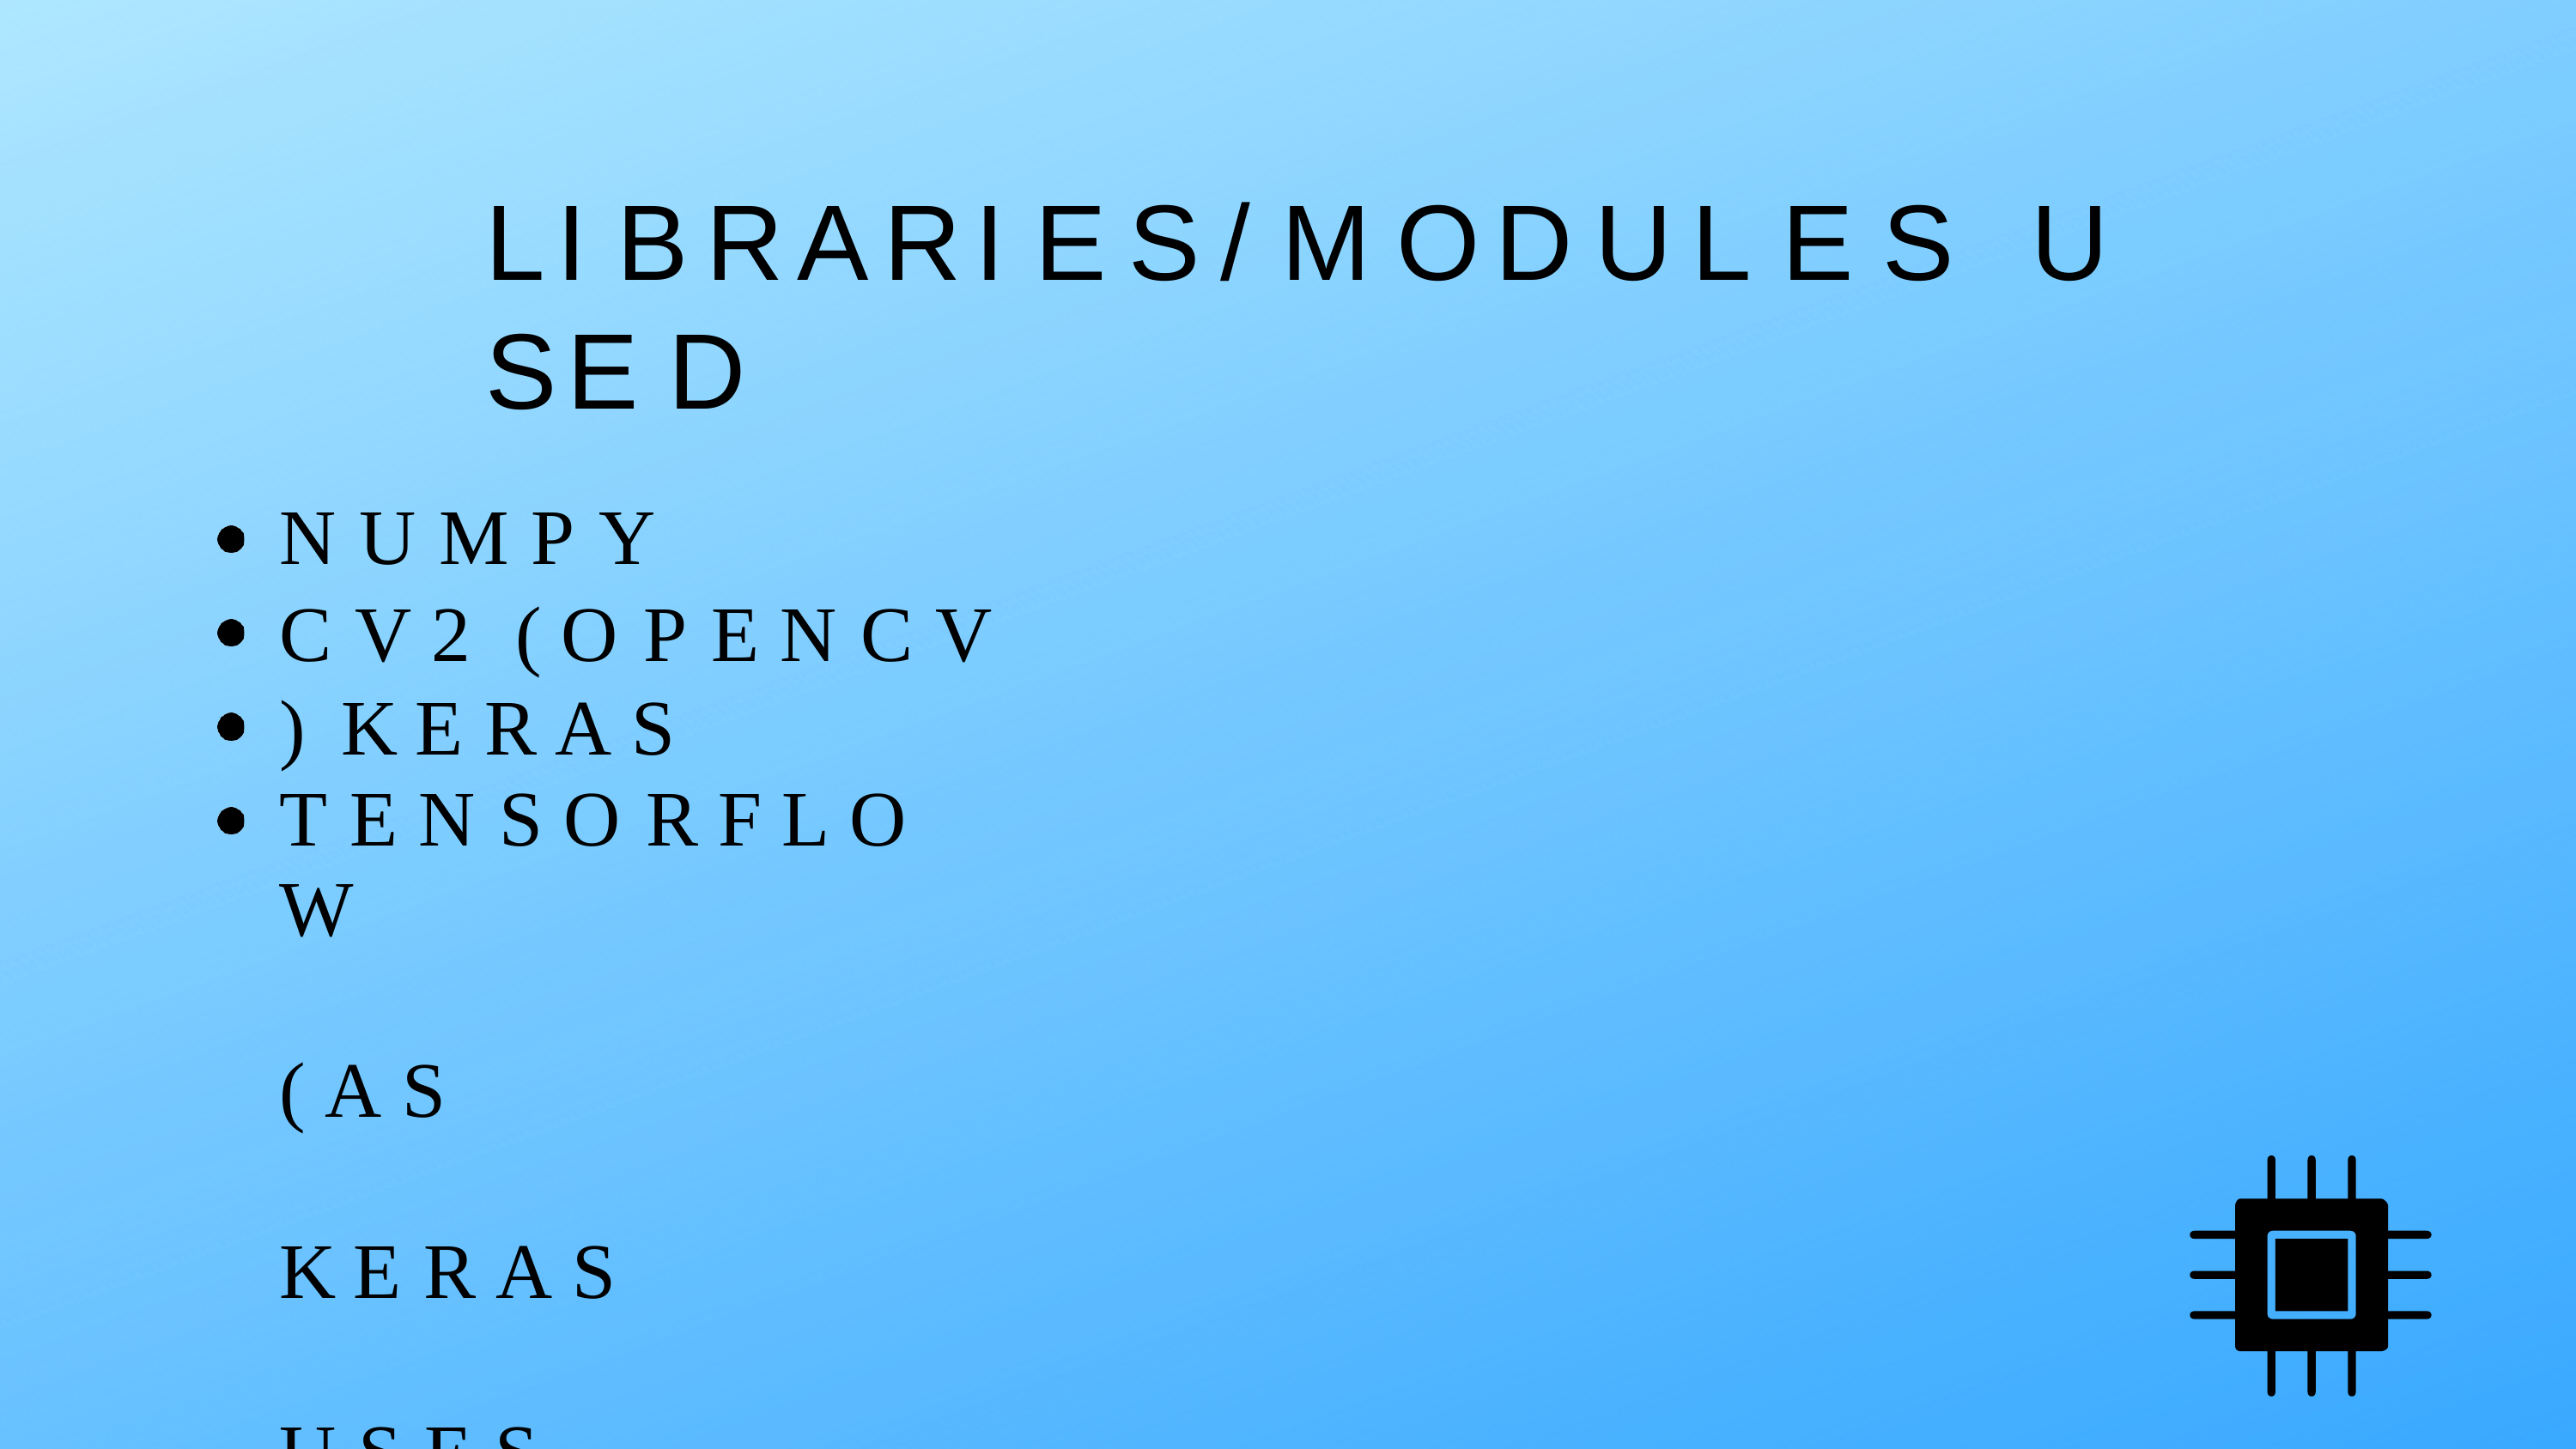

# L I B R A R I E  S  / M O D U L E S	U S E D
N U M P Y
C V 2	( O P E N C V )  K E R A S
T E N S O R F L O W	( A S	K E R A S	U S E S
T E N S O R F L O W	I N	B A C K E N D	A N D	F O R  I M A G E	P R E P R O C E S S I N G )